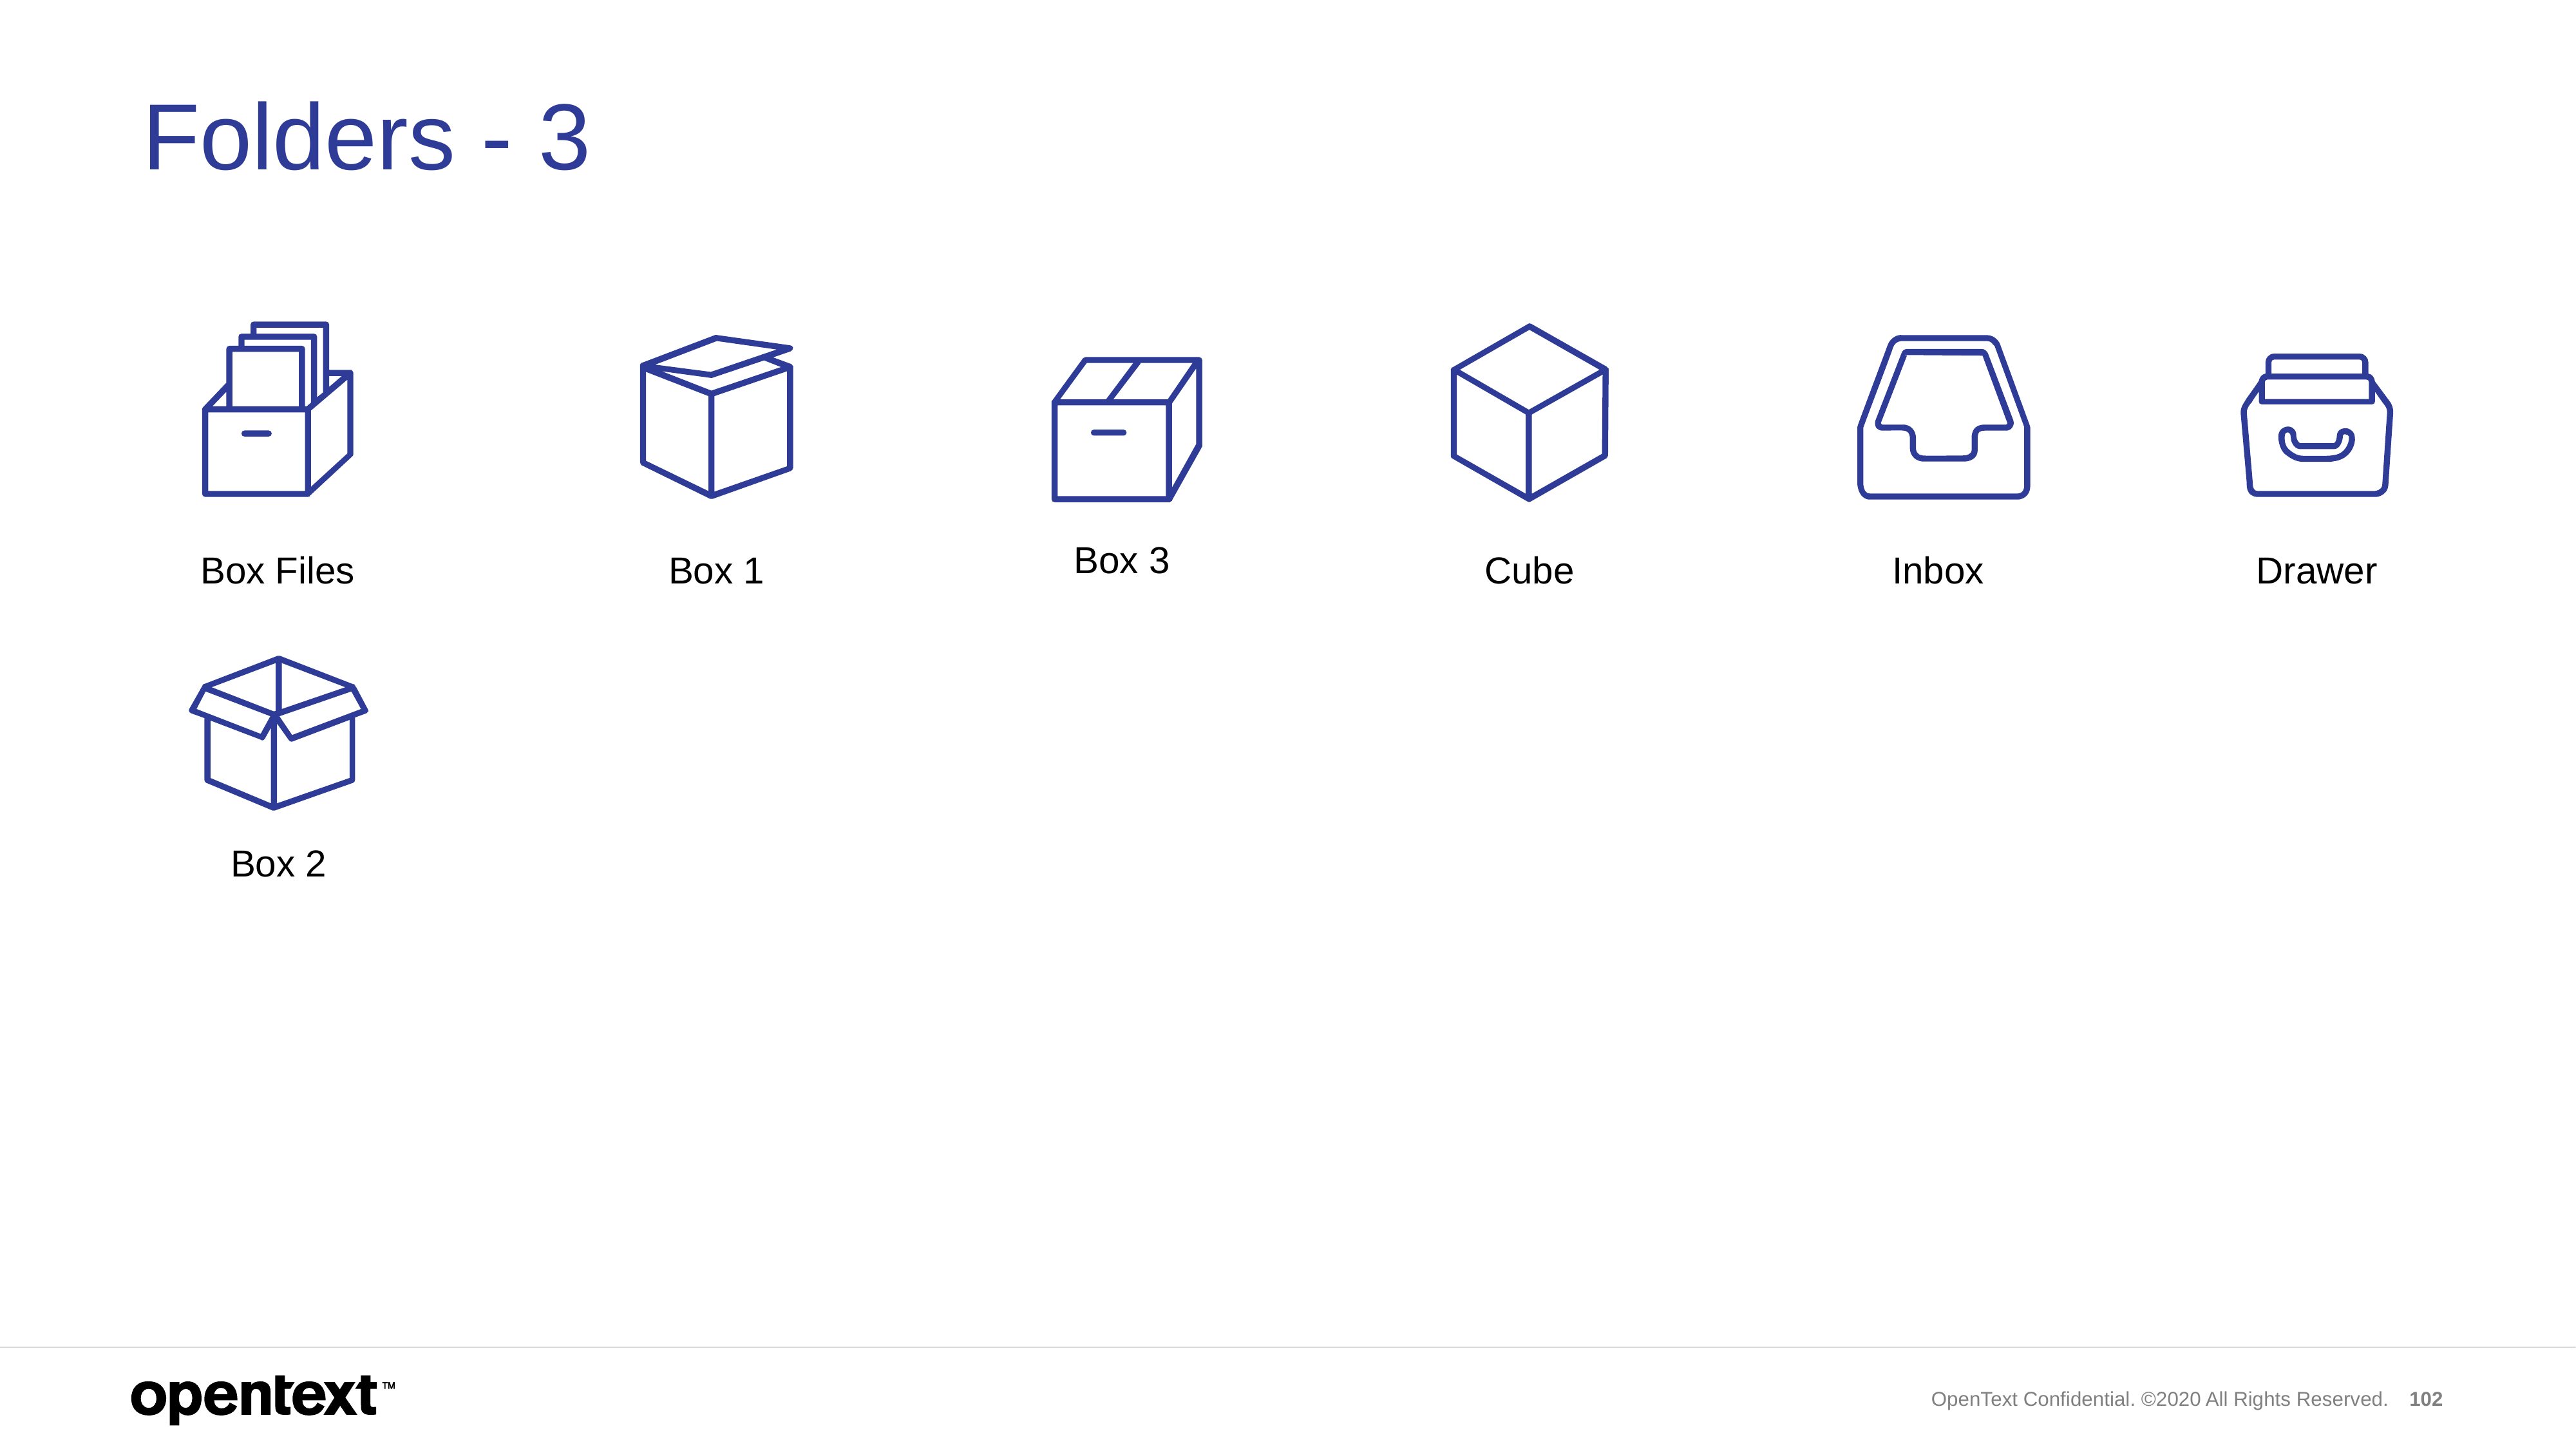

# Folders - 3

Box 3
Box Files
Box 1
Cube
Inbox
Drawer

Box 2